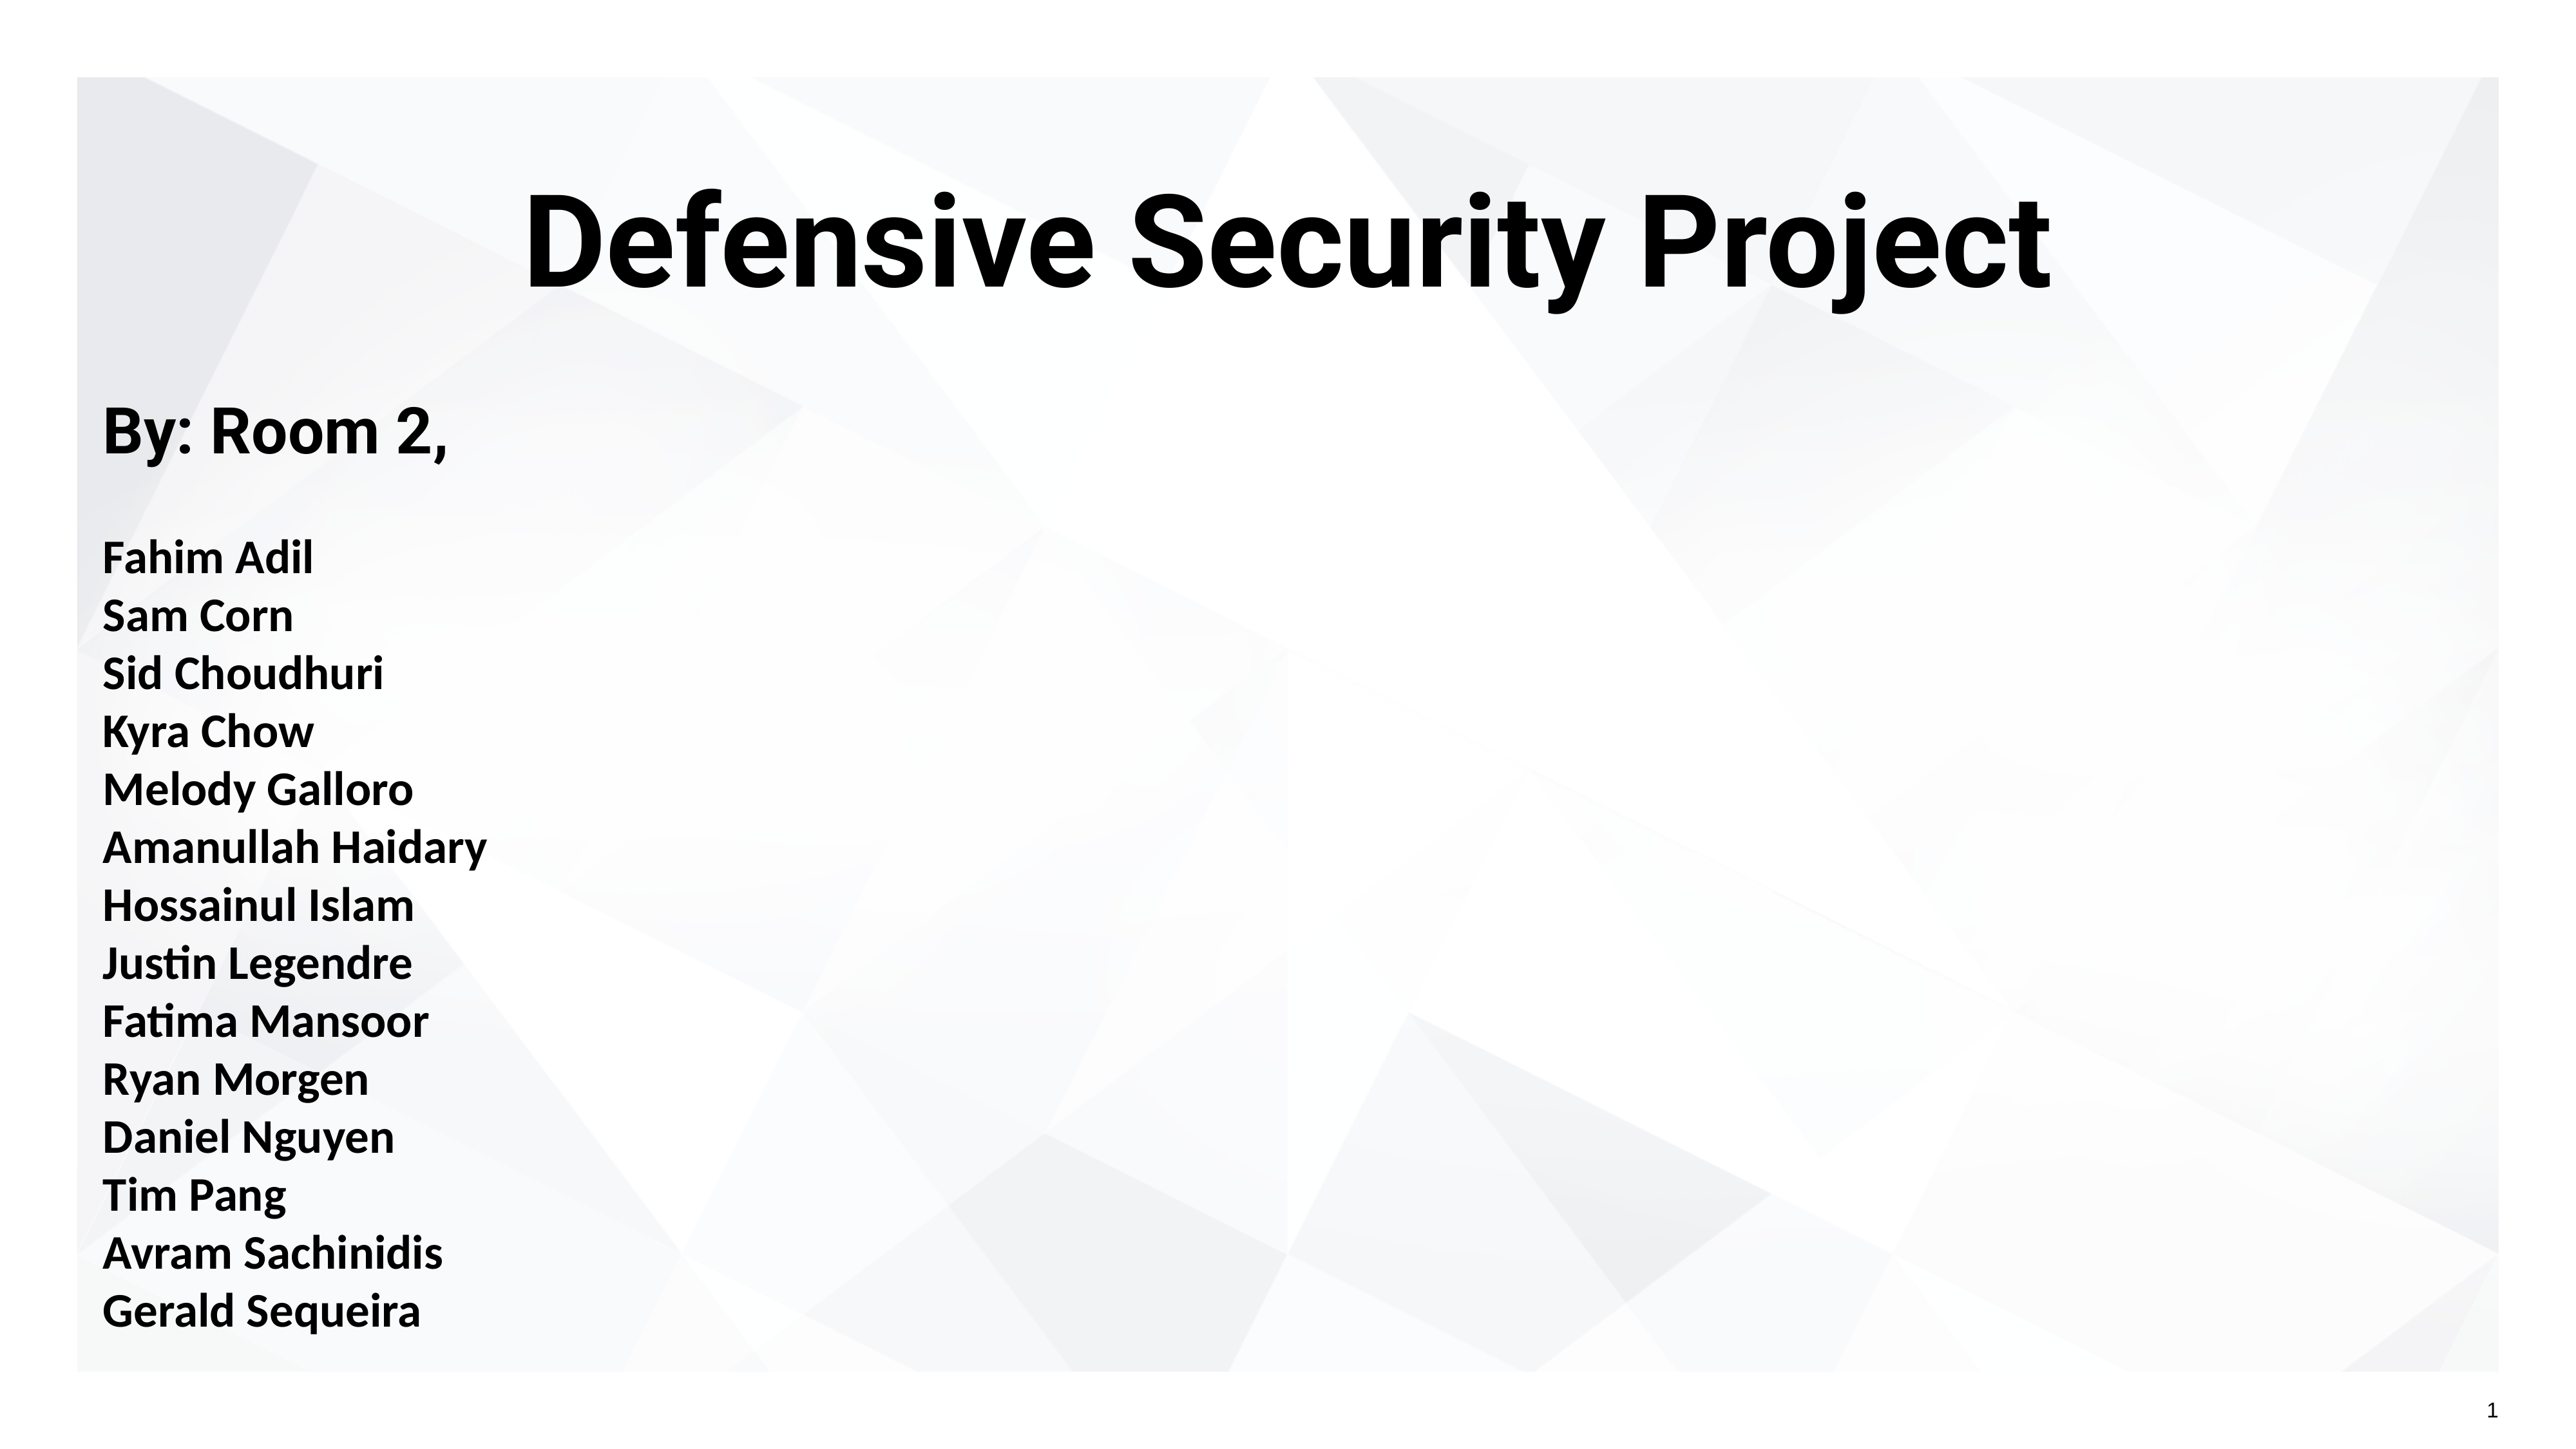

# Defensive Security Project

By: Room 2,

Fahim Adil
Sam Corn
Sid Choudhuri
Kyra Chow
Melody Galloro
Amanullah Haidary
Hossainul Islam
Justin Legendre
Fatima Mansoor
Ryan Morgen
Daniel Nguyen
Tim Pang
Avram Sachinidis
Gerald Sequeira

1